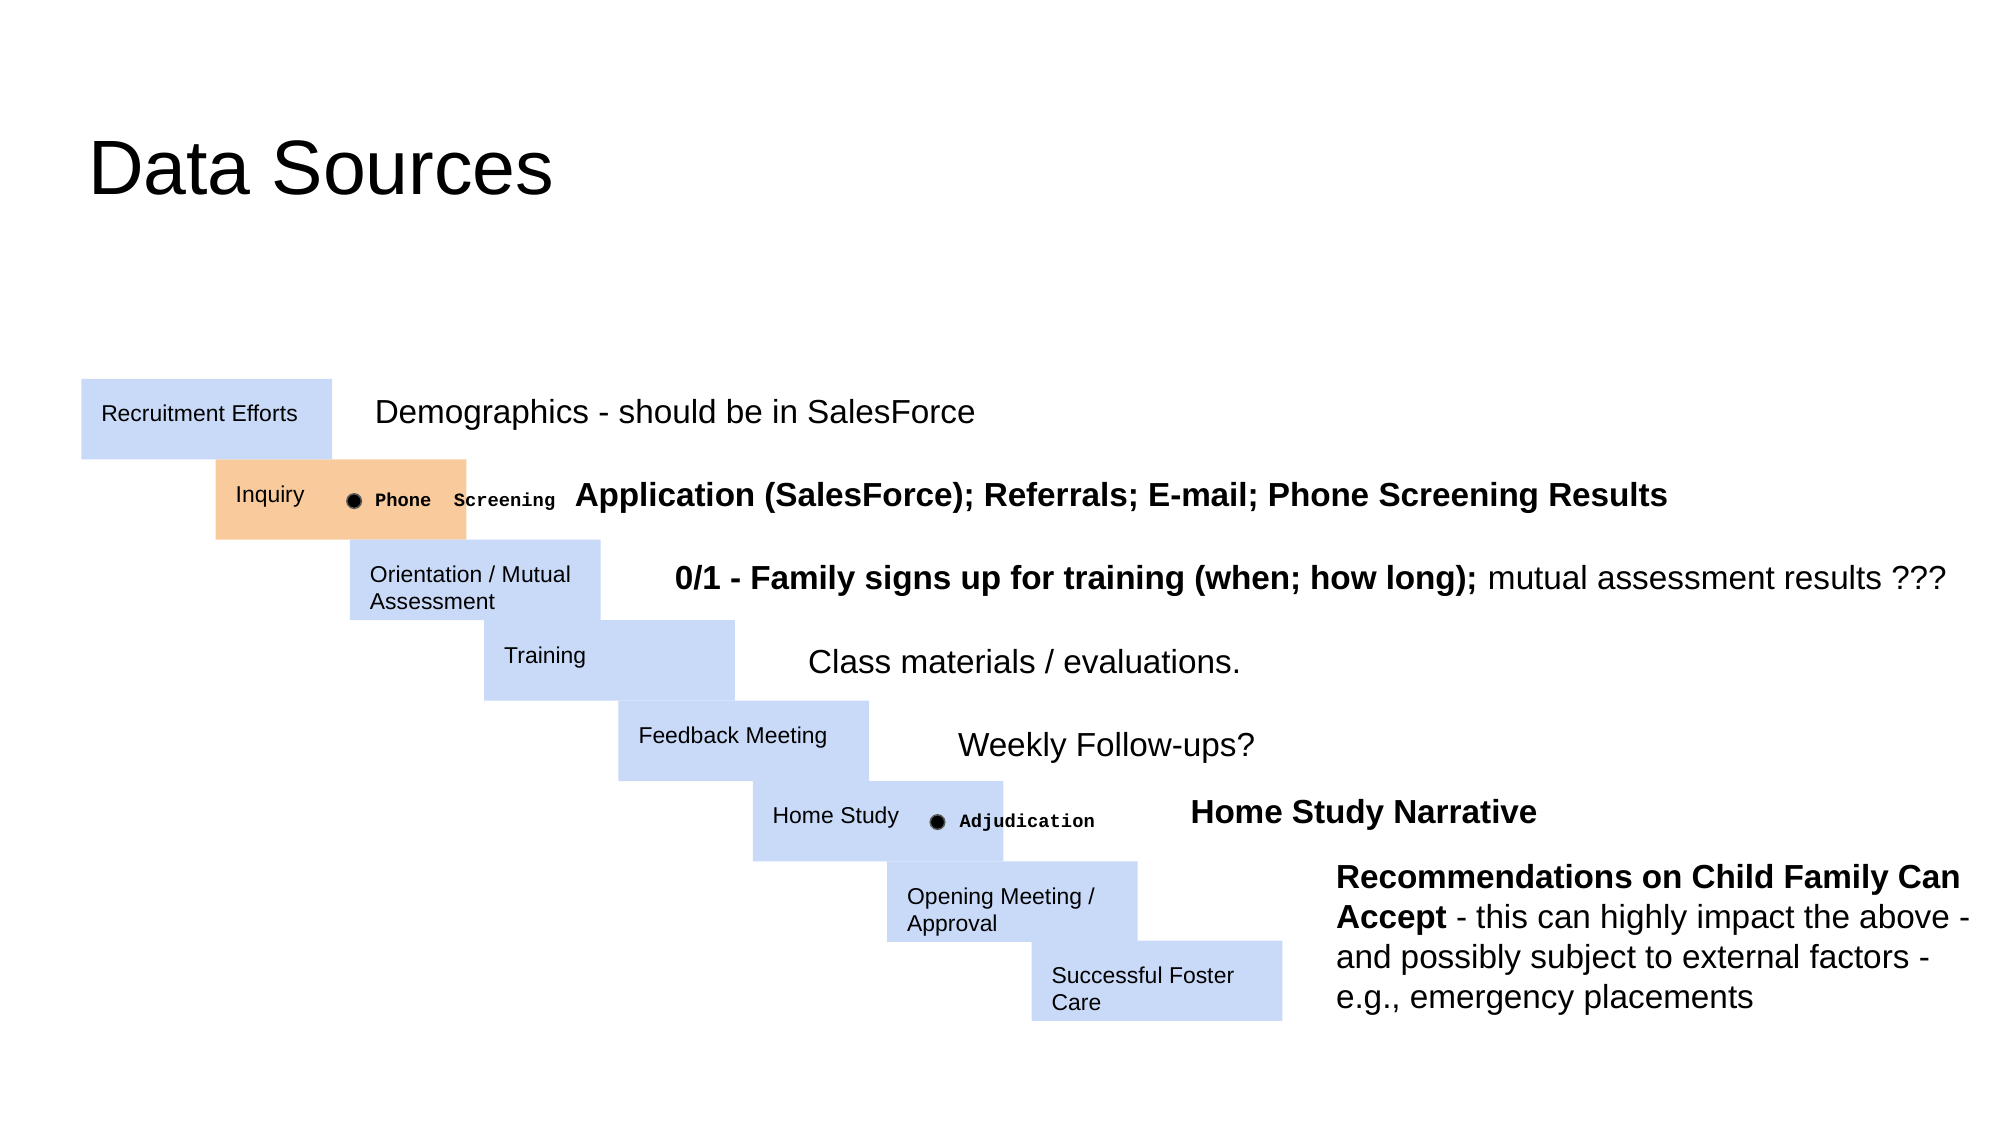

# Data Sources
Demographics - should be in SalesForce
Recruitment Efforts
Application (SalesForce); Referrals; E-mail; Phone Screening Results
Inquiry
Phone  Screening

0/1 - Family signs up for training (when; how long); mutual assessment results ???
Orientation / Mutual Assessment
Class materials / evaluations.
Training
Feedback Meeting
Weekly Follow-ups?
Home Study Narrative
Home Study
Adjudication

Opening Meeting / Approval
Recommendations on Child Family Can Accept - this can highly impact the above - and possibly subject to external factors - e.g., emergency placements
Successful Foster Care